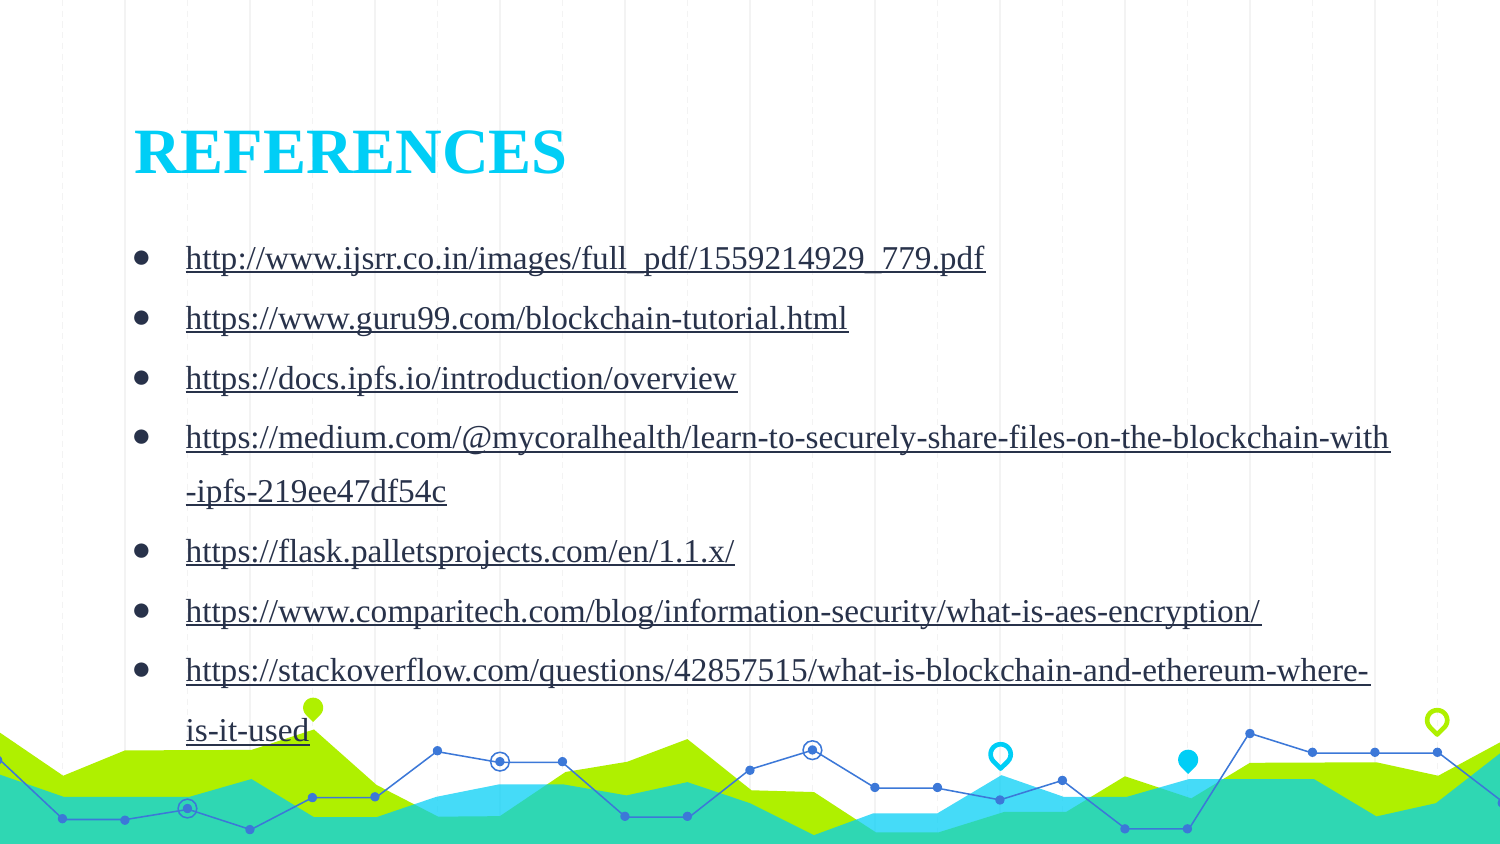

# REFERENCES
http://www.ijsrr.co.in/images/full_pdf/1559214929_779.pdf
https://www.guru99.com/blockchain-tutorial.html
https://docs.ipfs.io/introduction/overview
https://medium.com/@mycoralhealth/learn-to-securely-share-files-on-the-blockchain-with-ipfs-219ee47df54c
https://flask.palletsprojects.com/en/1.1.x/
https://www.comparitech.com/blog/information-security/what-is-aes-encryption/
https://stackoverflow.com/questions/42857515/what-is-blockchain-and-ethereum-where-is-it-used